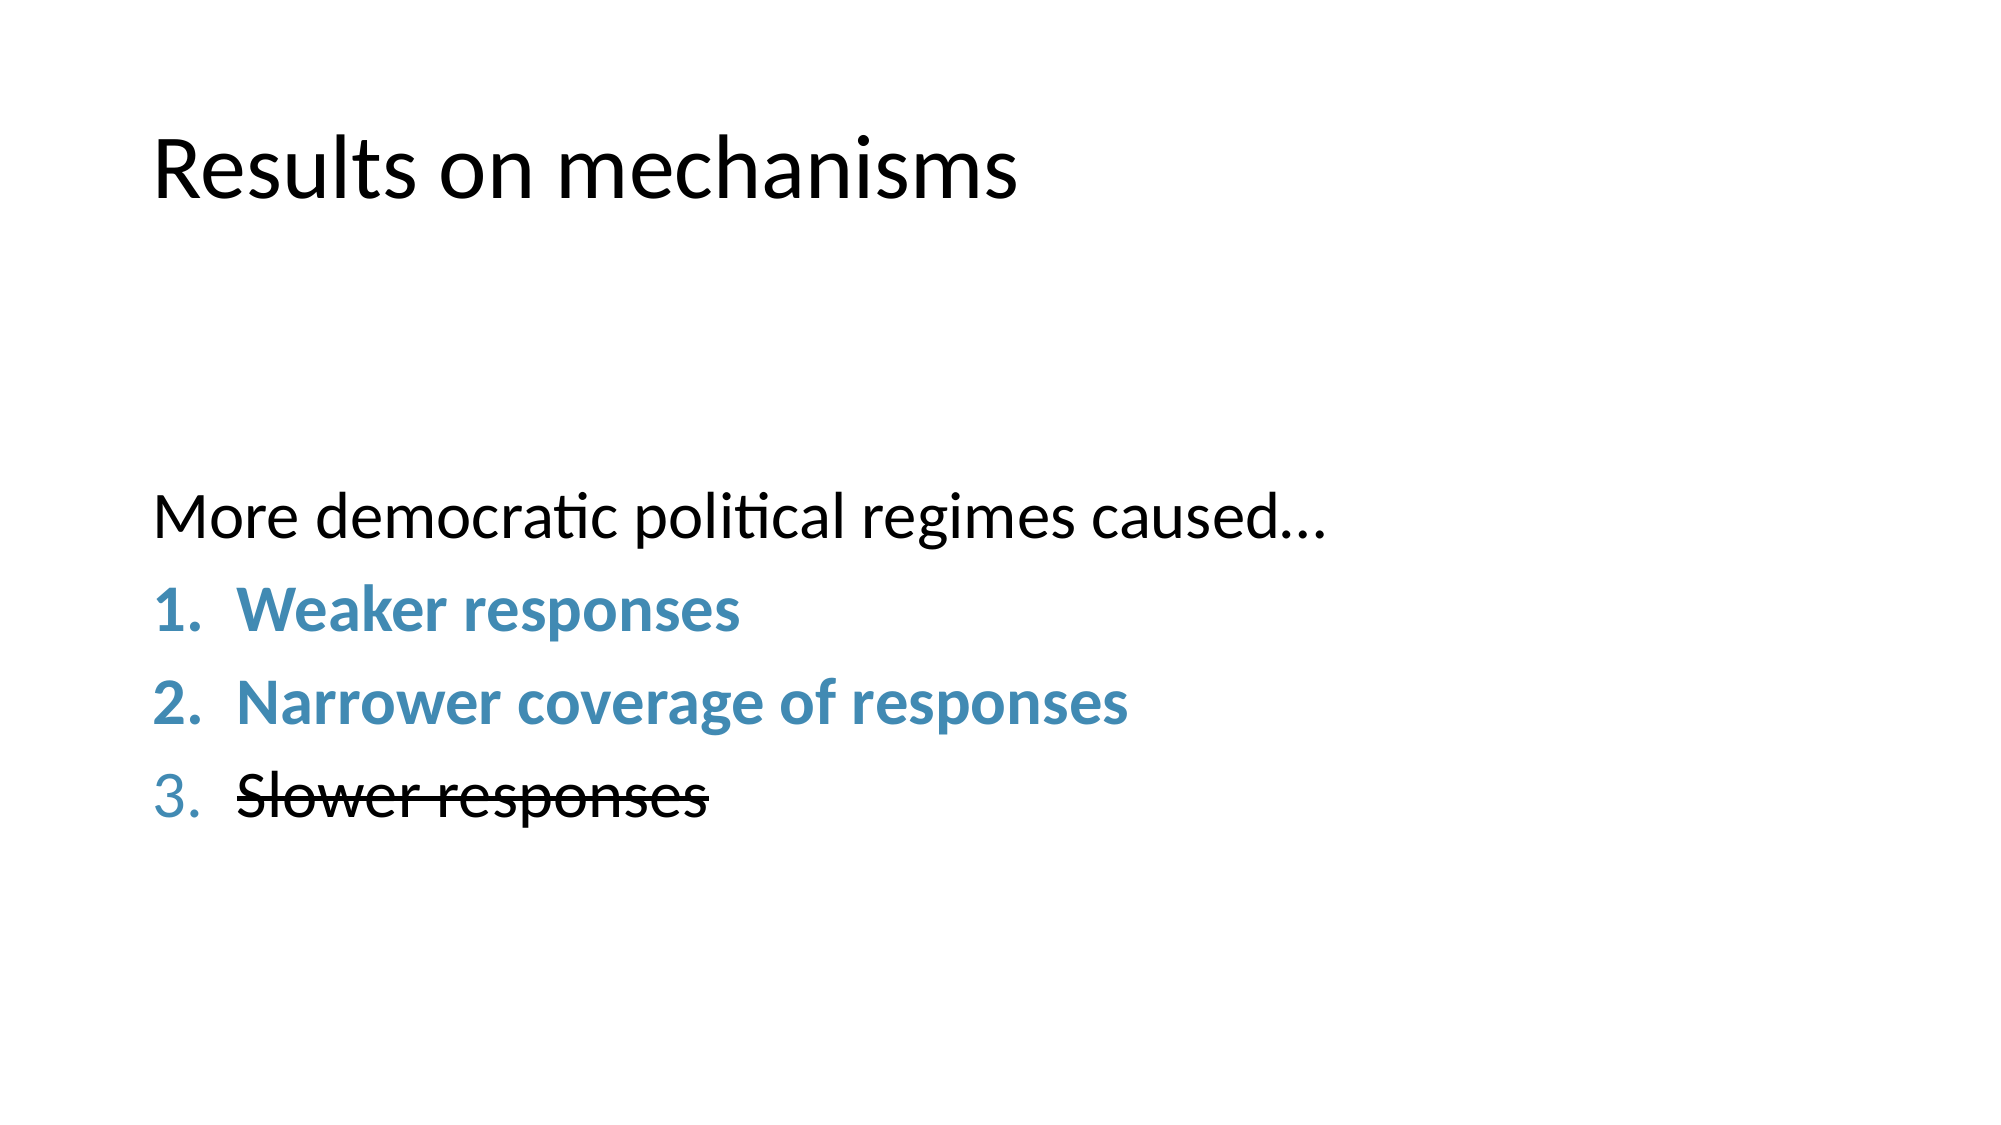

# Results on mechanisms
More democratic political regimes caused…
Weaker responses
Narrower coverage of responses
Slower responses